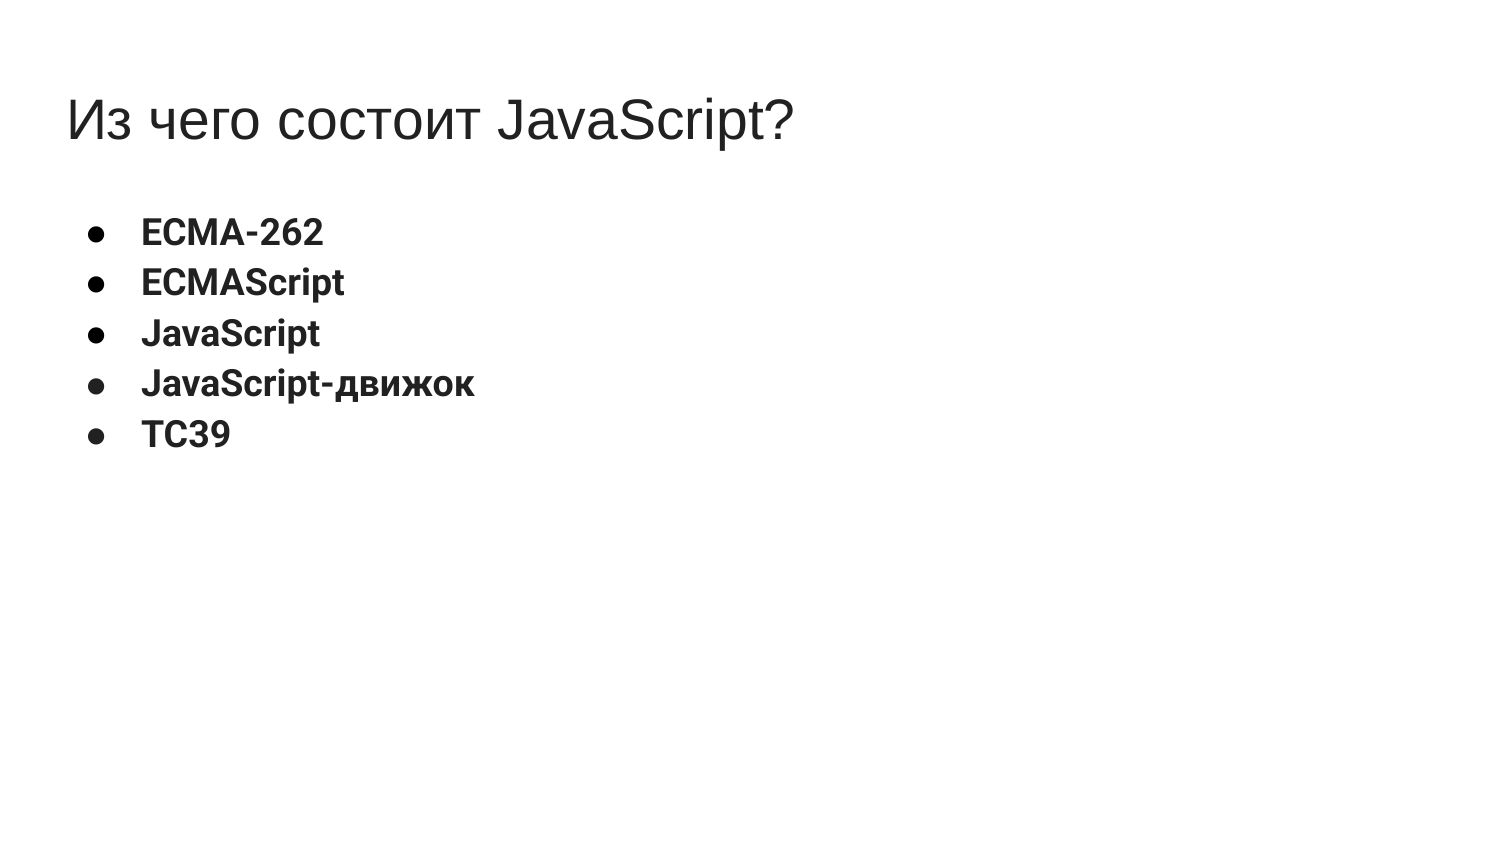

# Из чего состоит JavaScript?
ECMA-262
ECMAScript
JavaScript
JavaScript-движок
ТС39